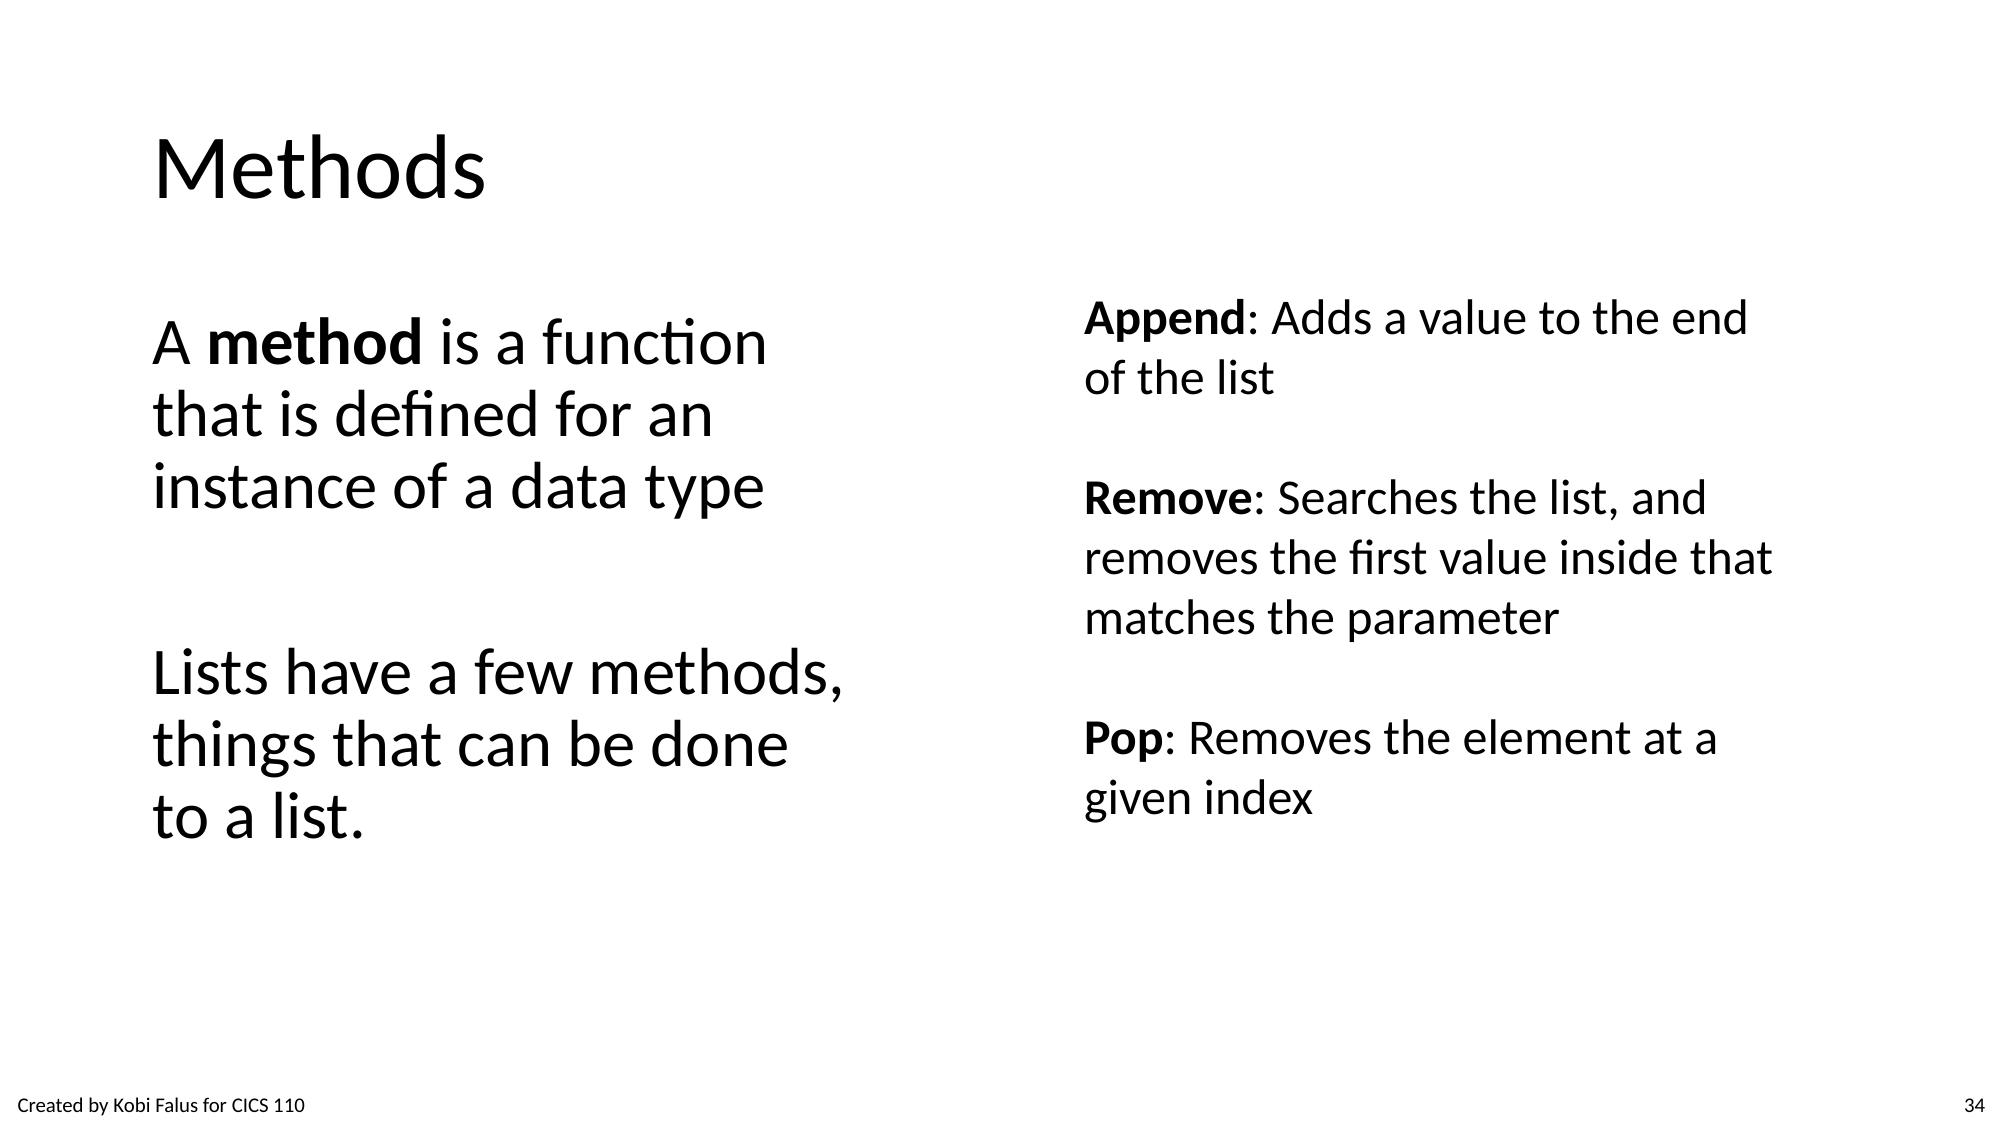

# Methods
Append: Adds a value to the end of the list
Remove: Searches the list, and removes the first value inside that matches the parameter

Pop: Removes the element at a given index
A method is a function that is defined for an instance of a data type

Lists have a few methods, things that can be done to a list.